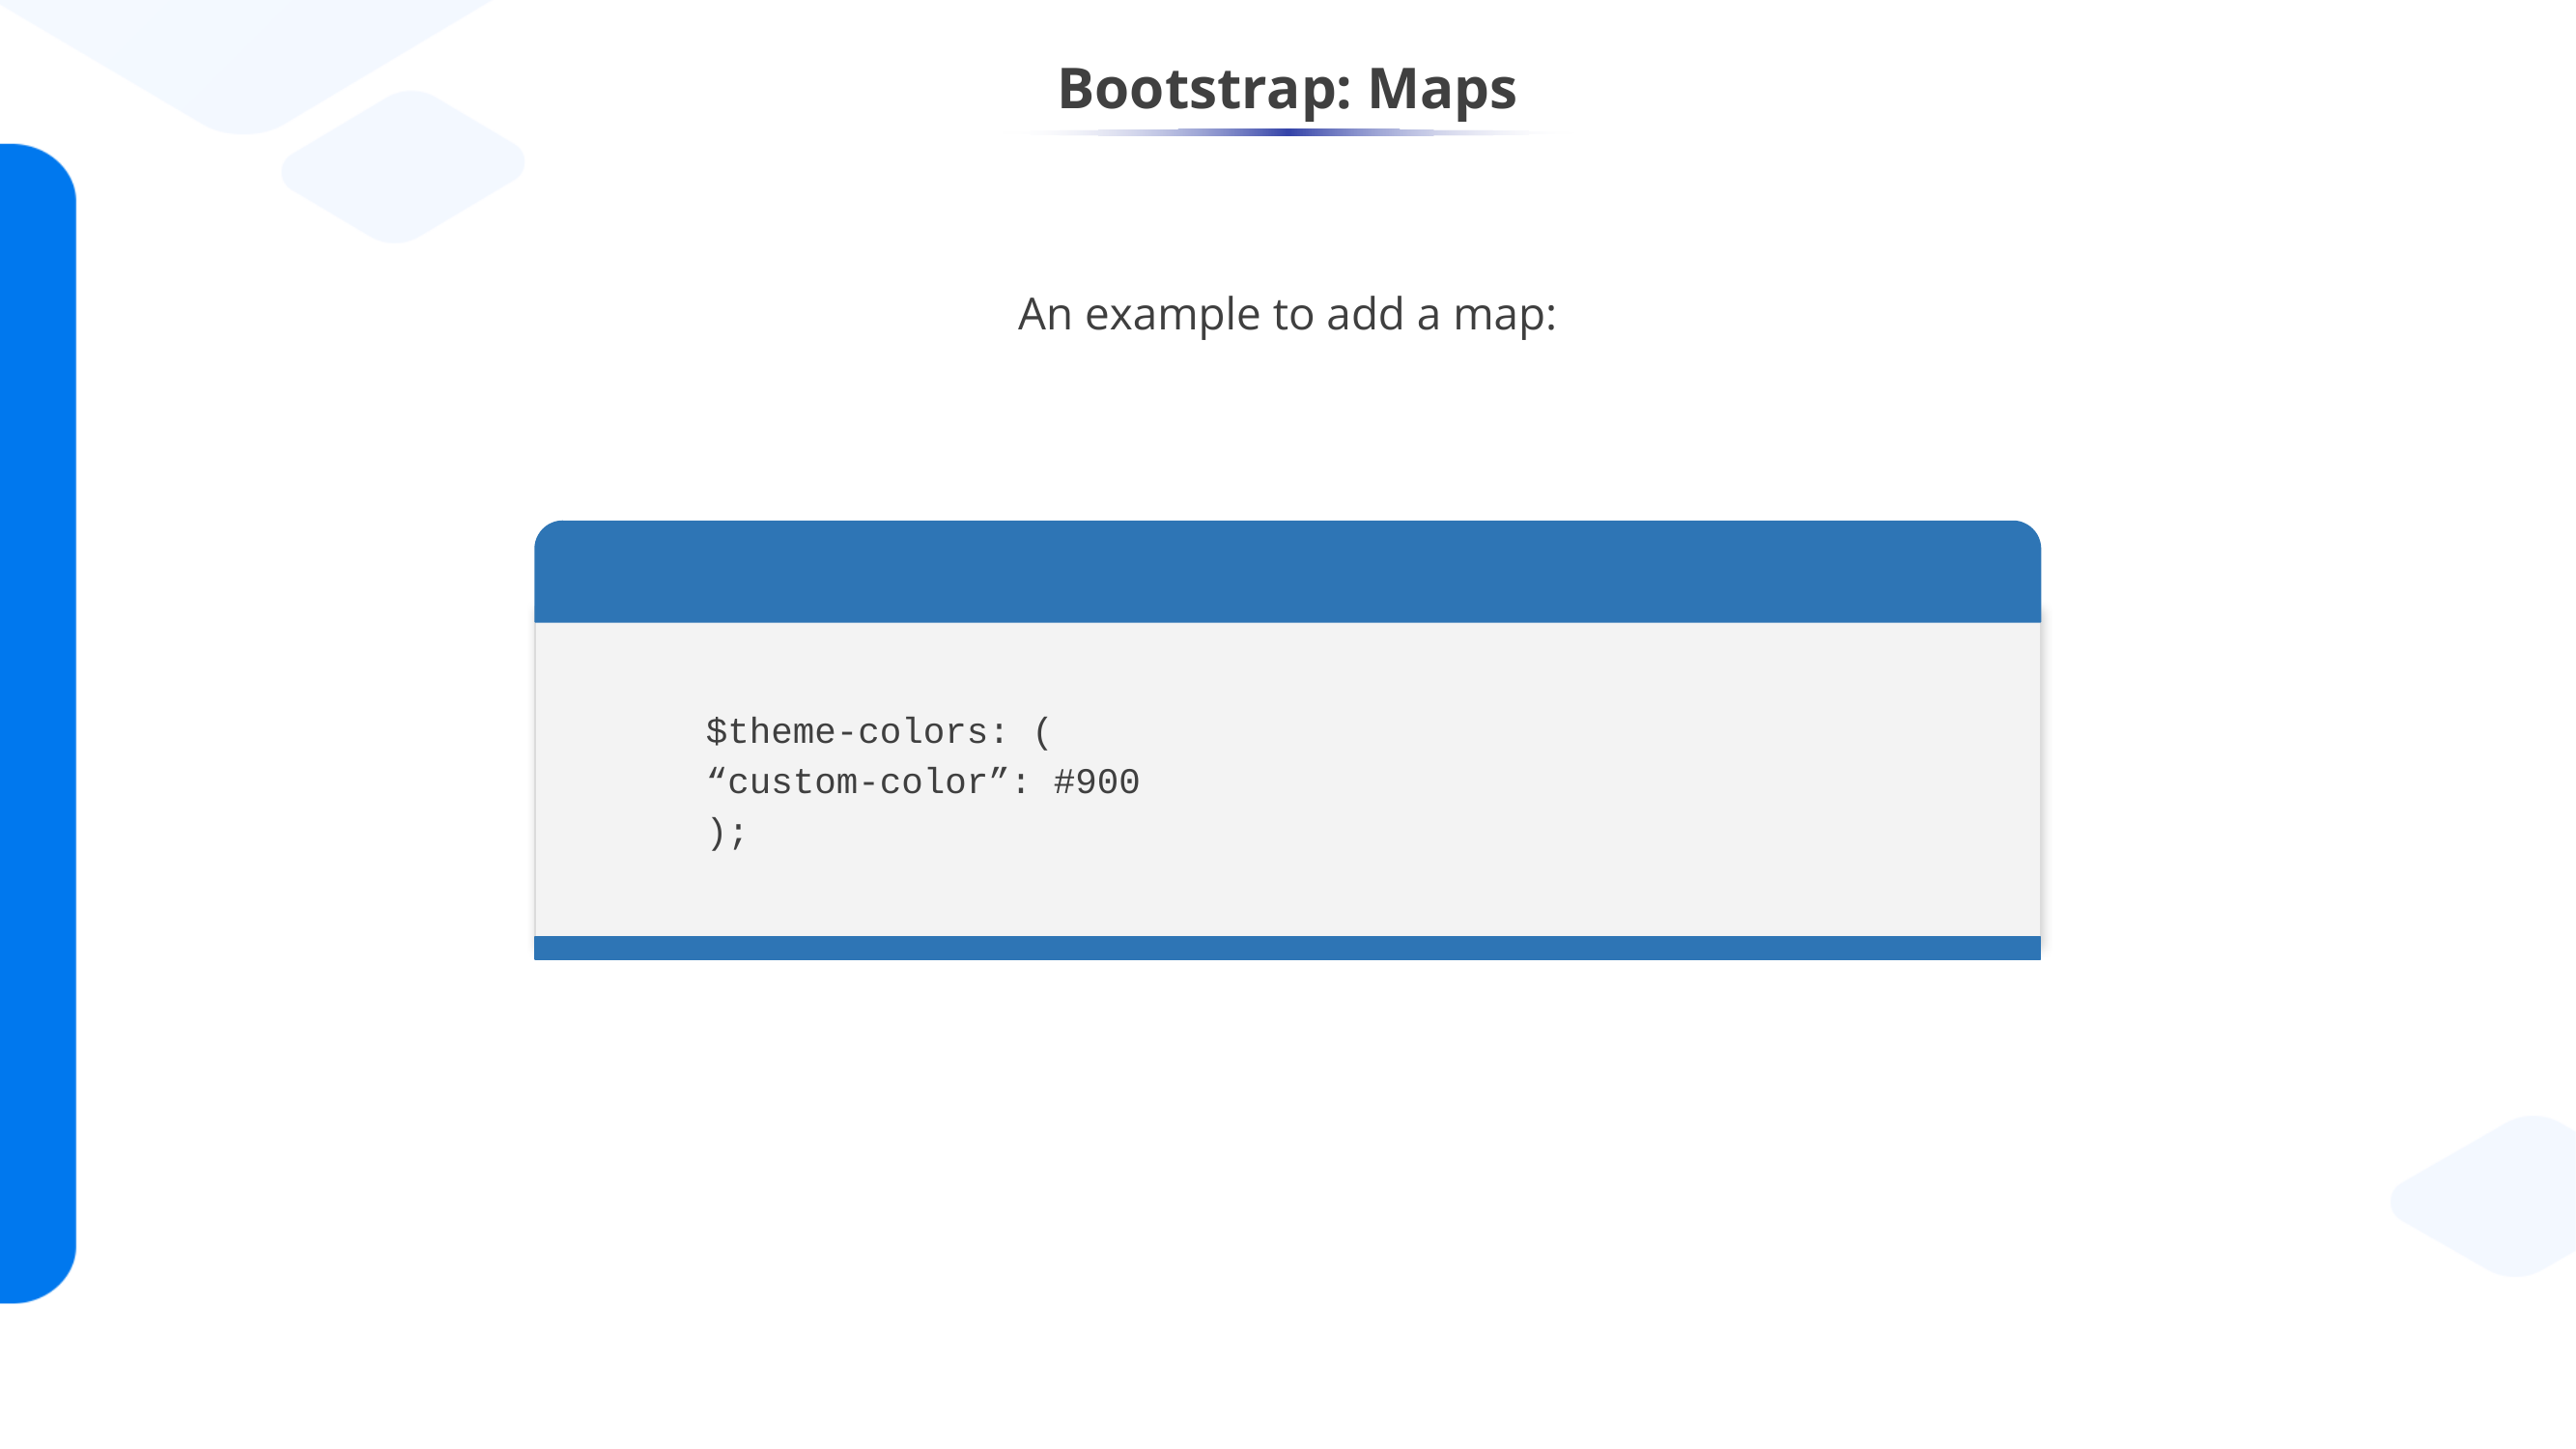

# Bootstrap: Maps

An example to add a map:

	$theme-colors: (
	“custom-color”: #900
	);